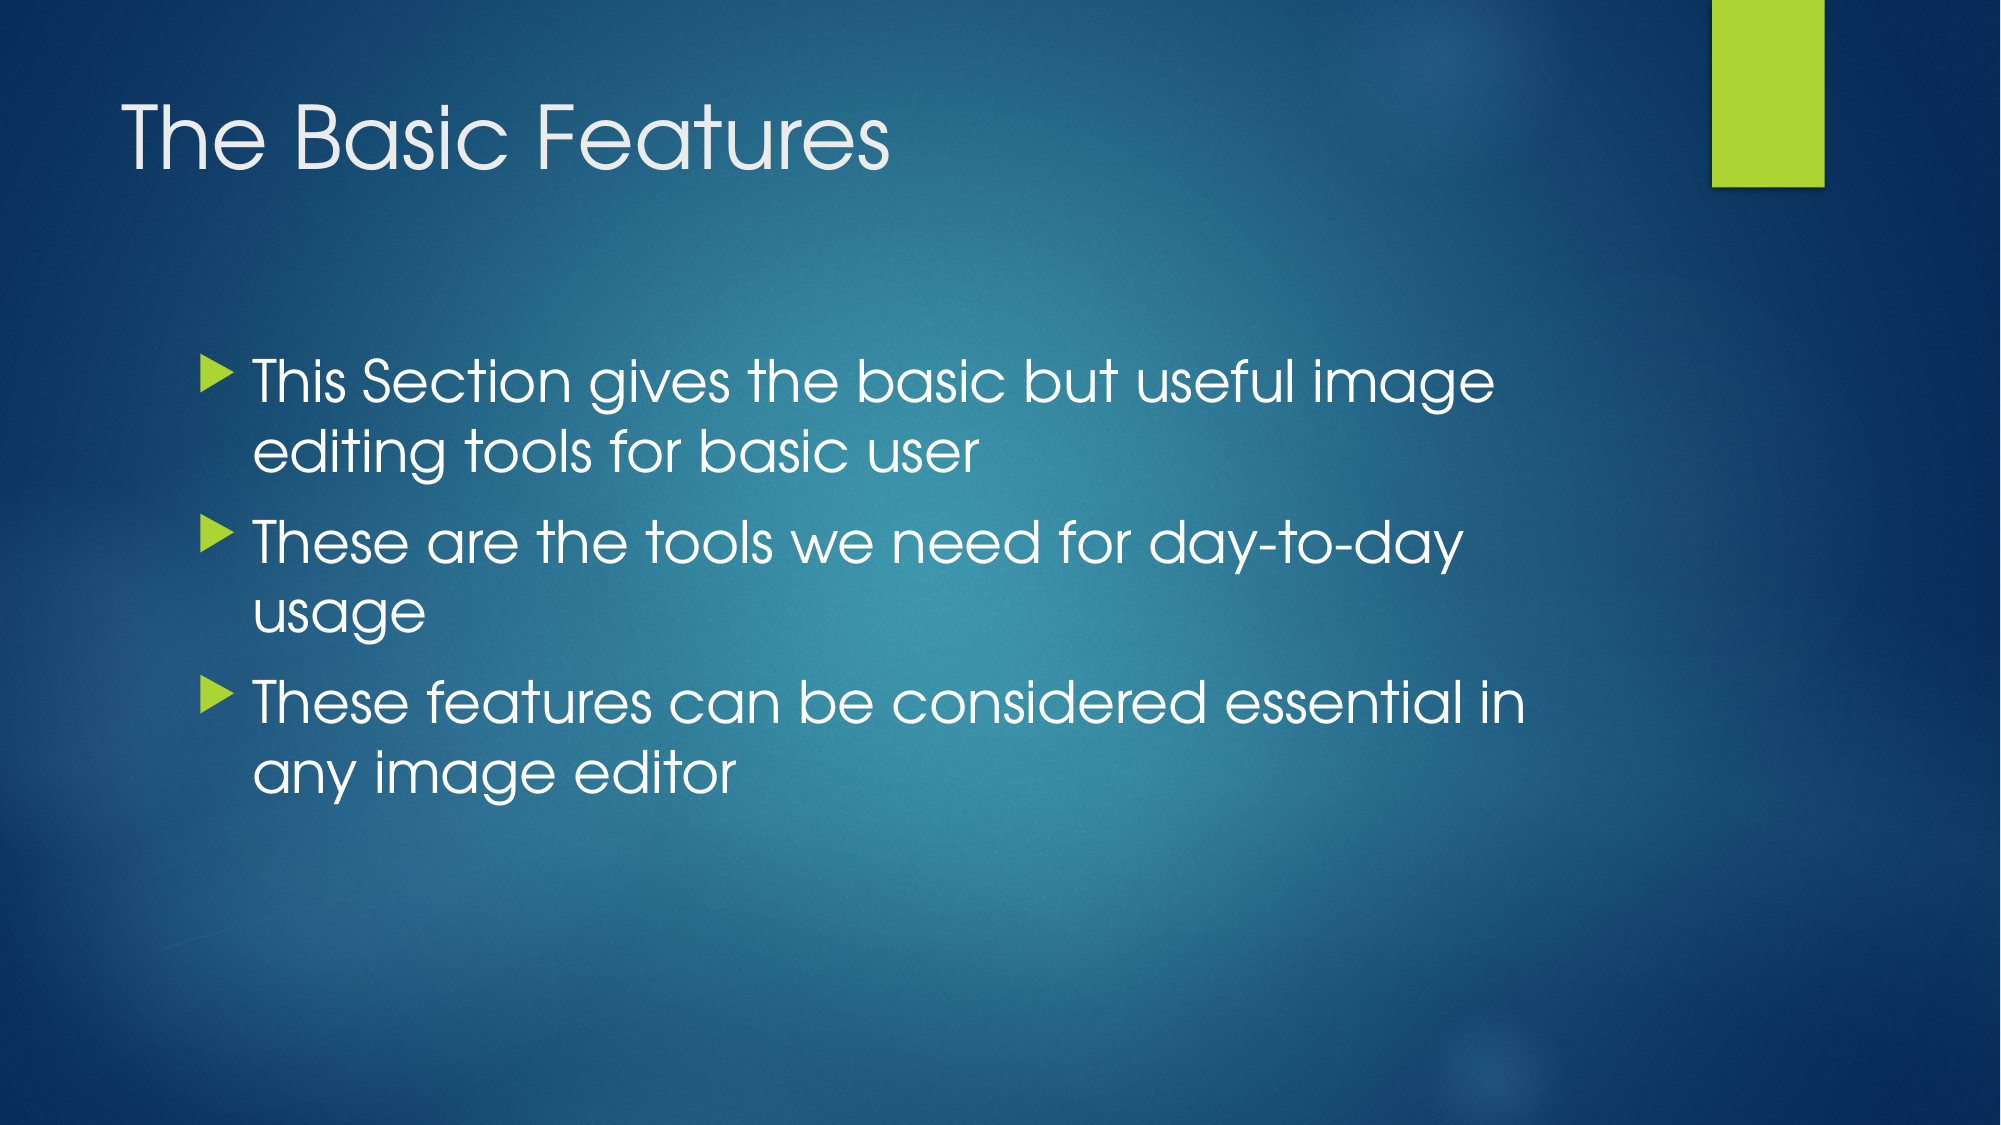

# The Basic Features
This Section gives the basic but useful image editing tools for basic user
These are the tools we need for day-to-day usage
These features can be considered essential in any image editor